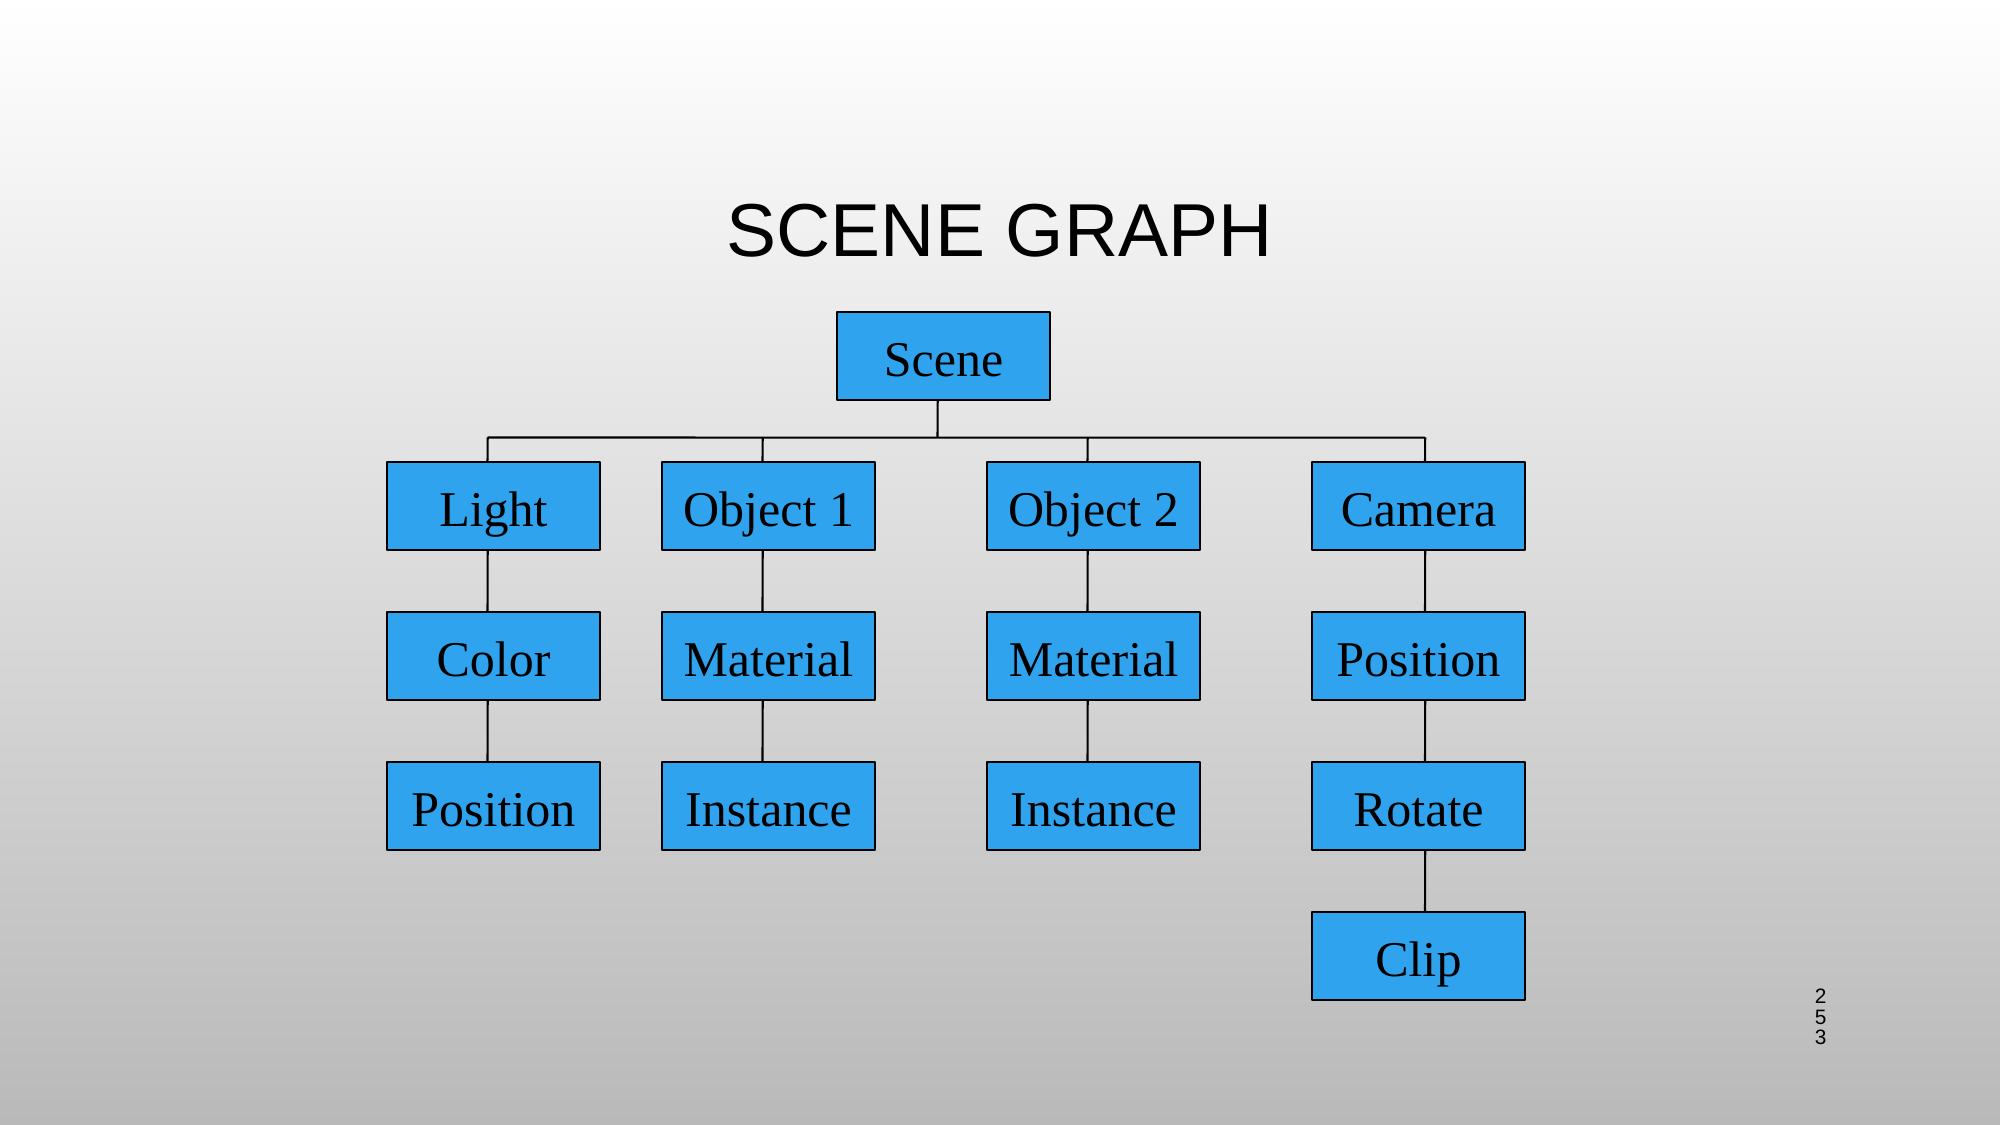

# Scene Graph
Scene
Light
Object 1
Object 2
Camera
Color
Material
Material
Position
Position
Instance
Instance
Rotate
Clip
253